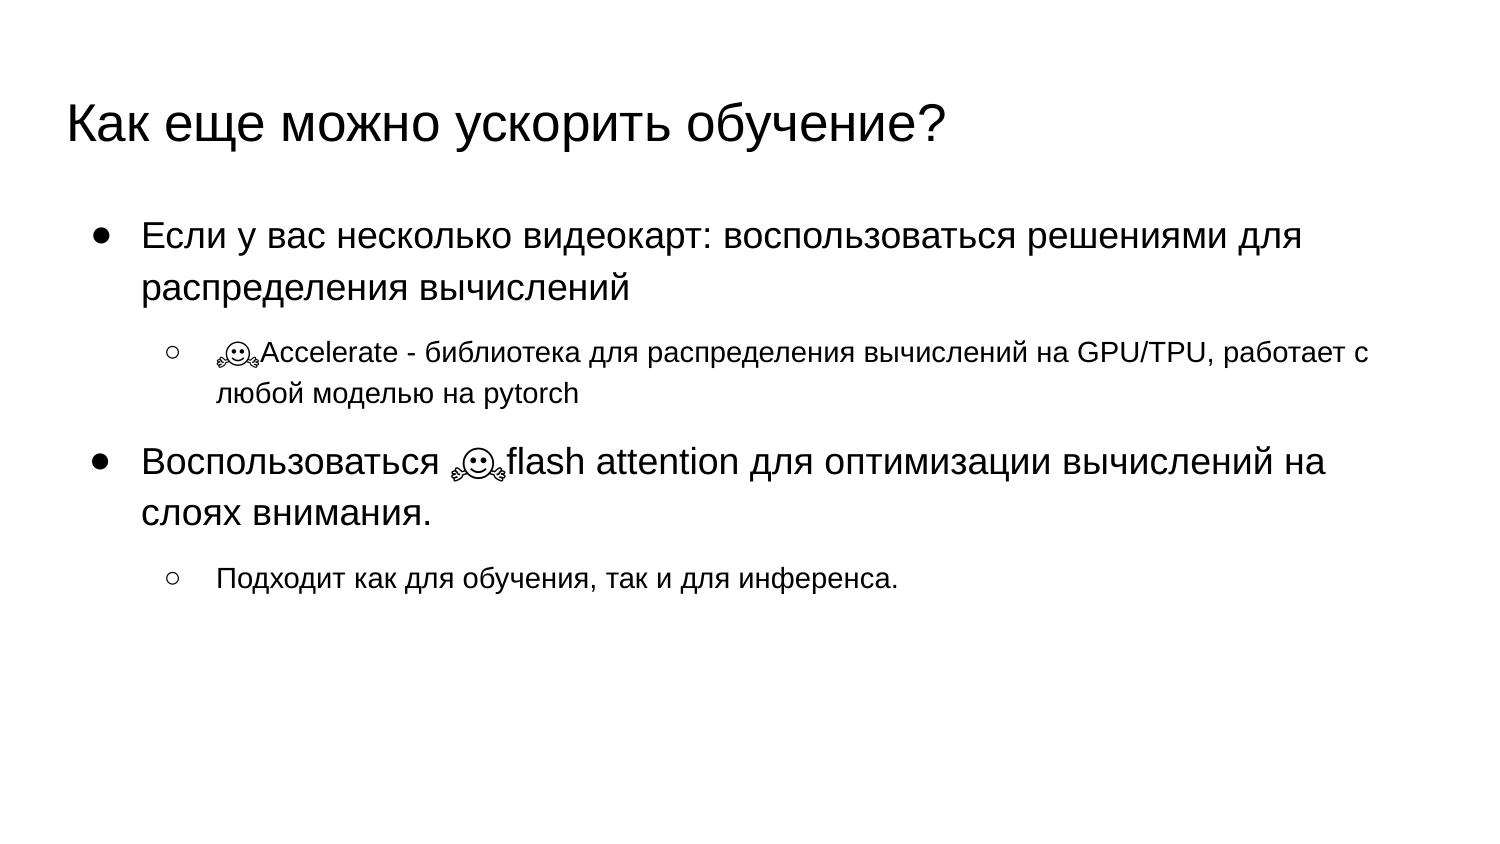

# Как еще можно ускорить обучение?
Если у вас несколько видеокарт: воспользоваться решениями для распределения вычислений
🤗Accelerate - библиотека для распределения вычислений на GPU/TPU, работает с любой моделью на pytorch
Воспользоваться 🤗flash attention для оптимизации вычислений на слоях внимания.
Подходит как для обучения, так и для инференса.